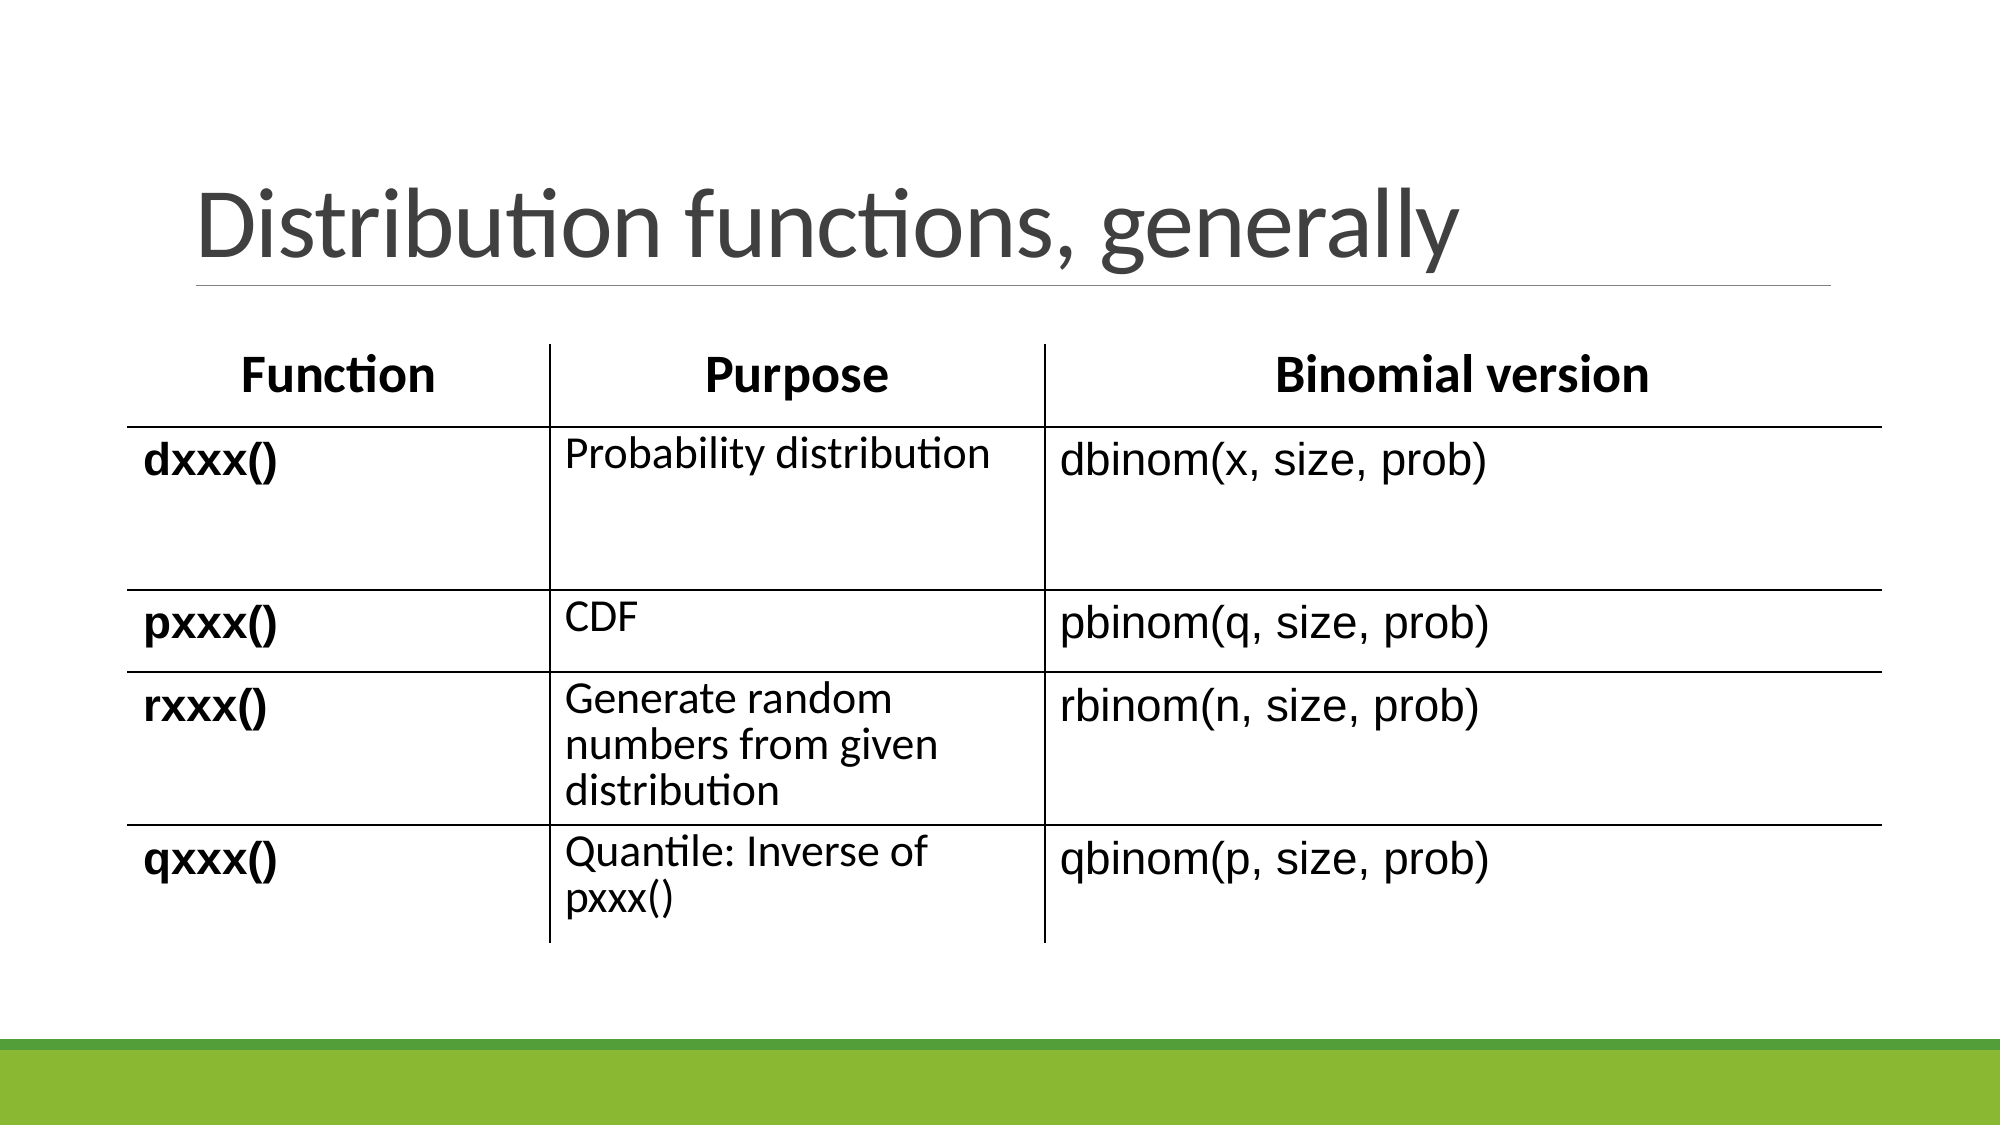

# Distribution functions, generally
| Function | Purpose | Binomial version |
| --- | --- | --- |
| dxxx() | Probability distribution | dbinom(x, size, prob) |
| pxxx() | CDF | pbinom(q, size, prob) |
| rxxx() | Generate random numbers from given distribution | rbinom(n, size, prob) |
| qxxx() | Quantile: Inverse of pxxx() | qbinom(p, size, prob) |